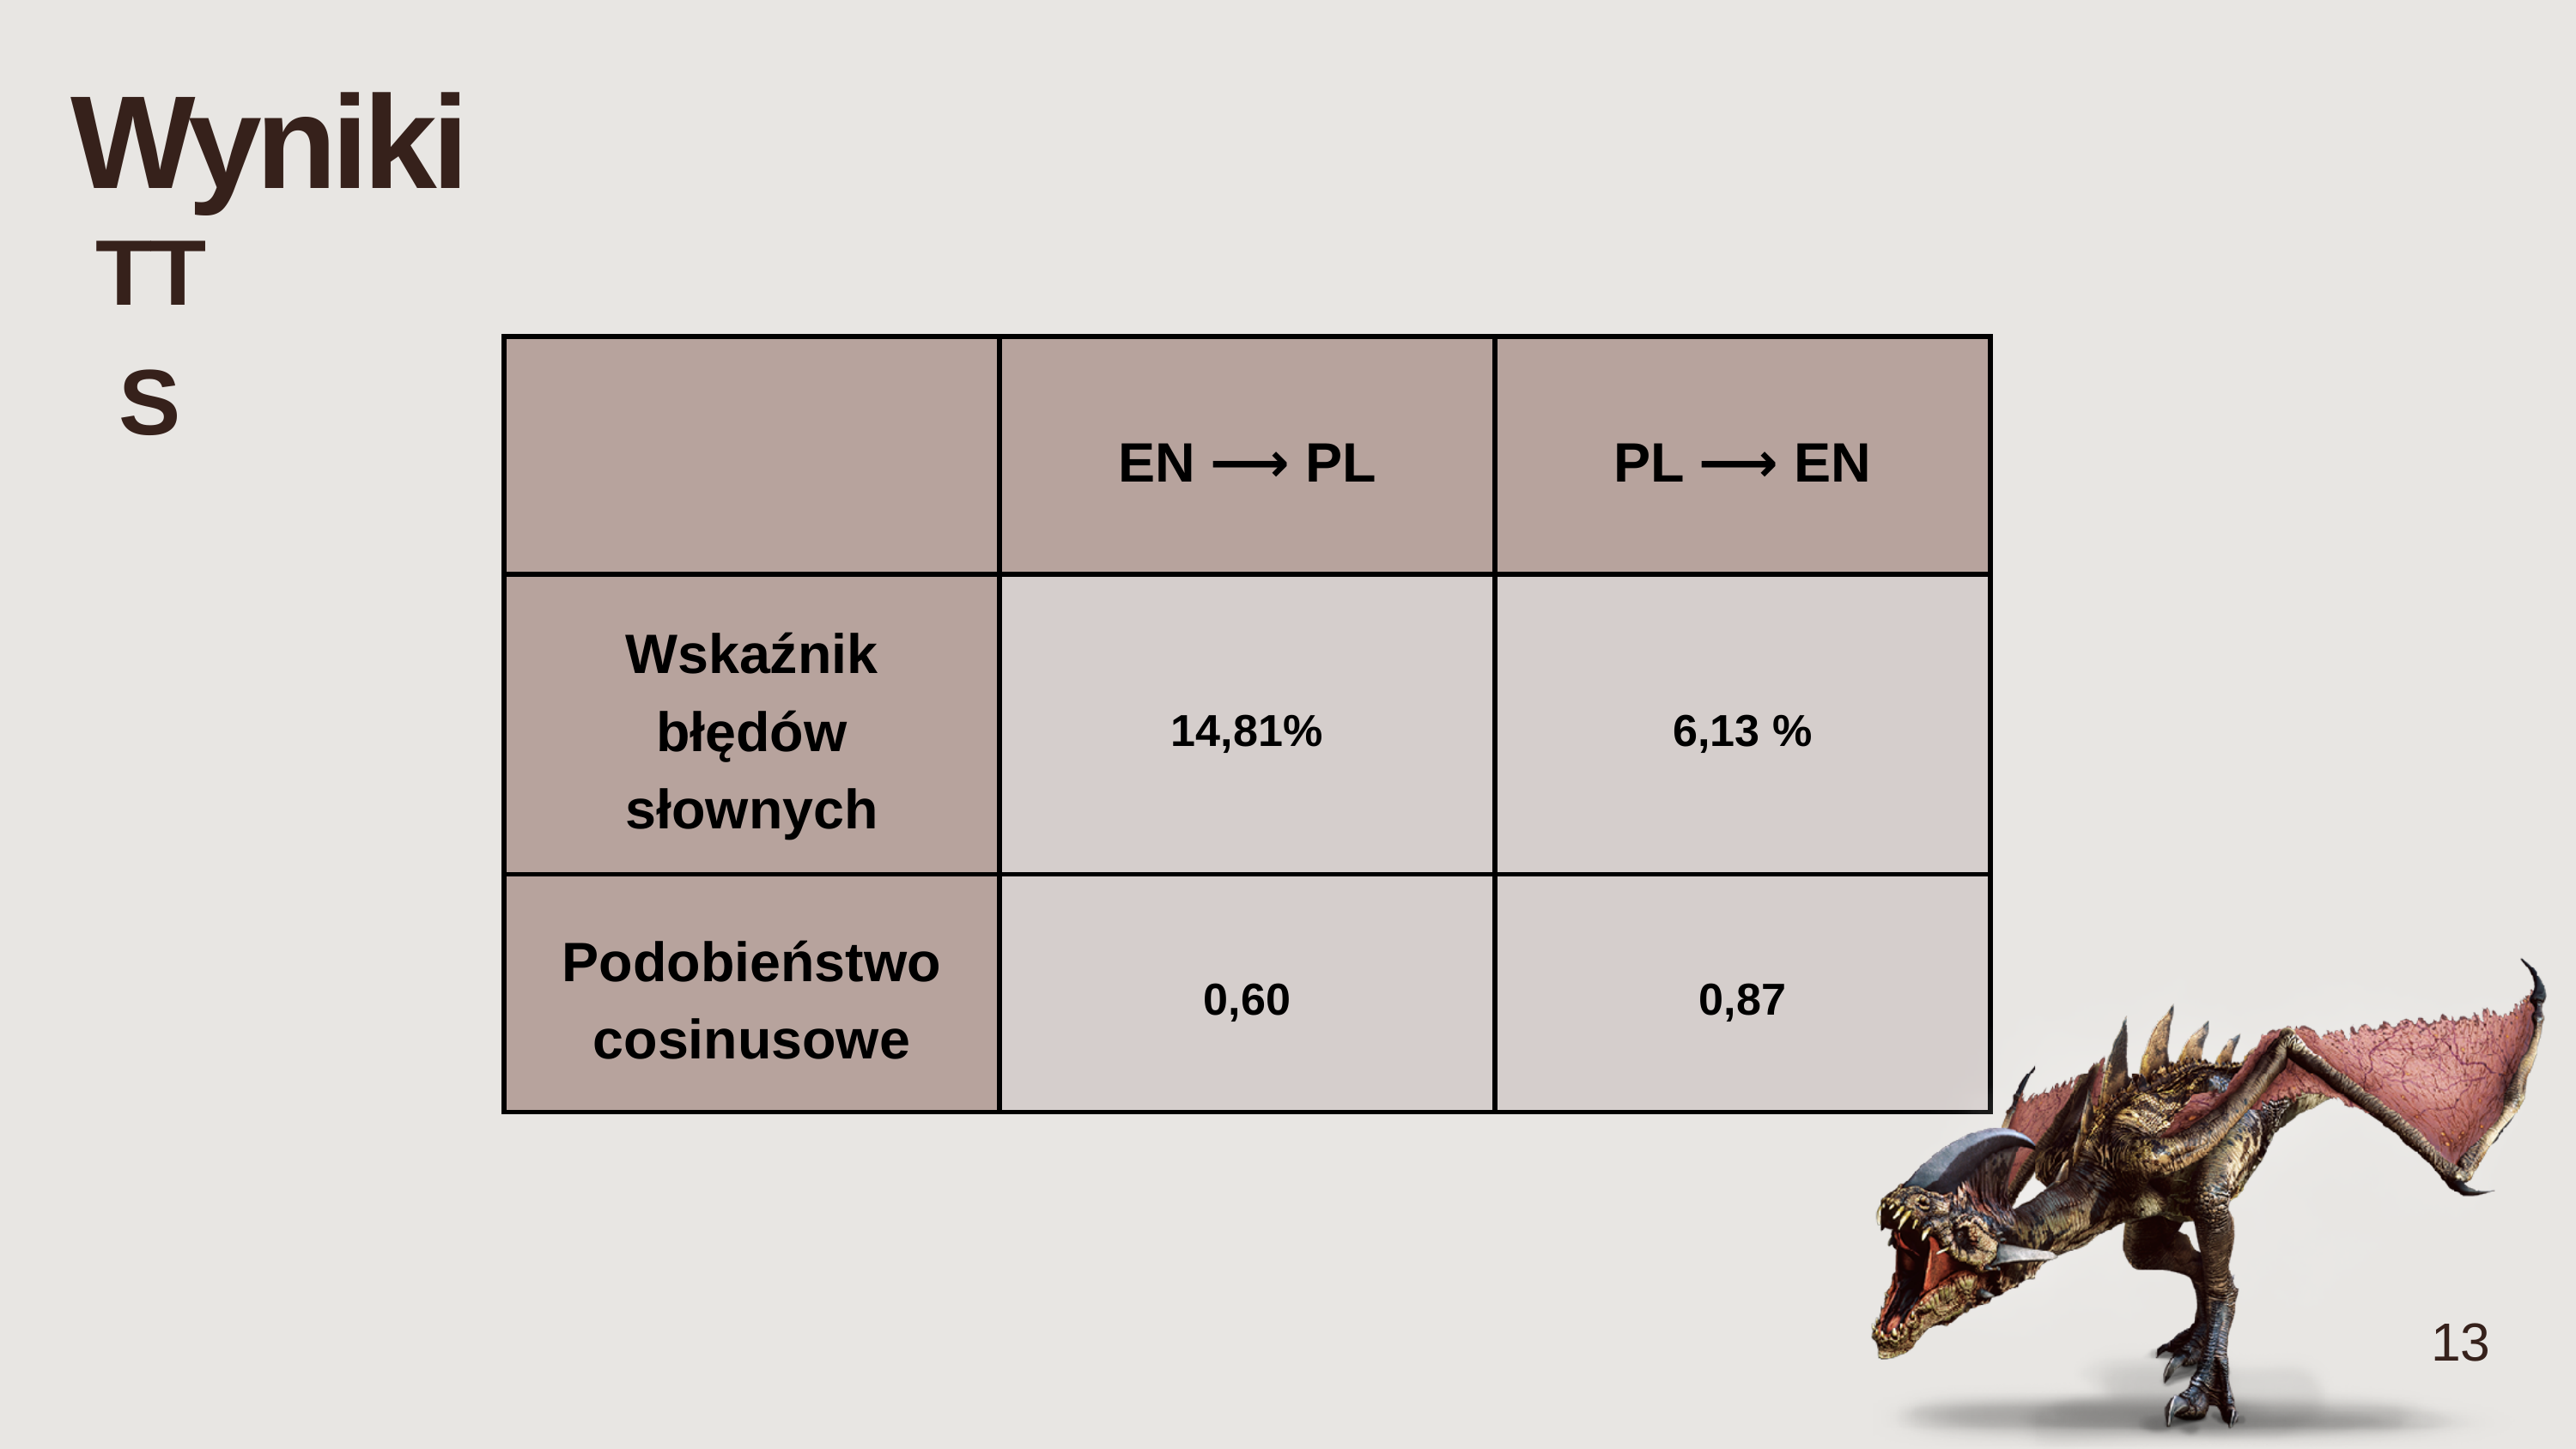

Wyniki
TTS
|  | EN ⟶ PL | PL ⟶ EN |
| --- | --- | --- |
| Wskaźnik błędów słownych | 14,81% | 6,13 % |
| Podobieństwo cosinusowe | 0,60 | 0,87 |

13